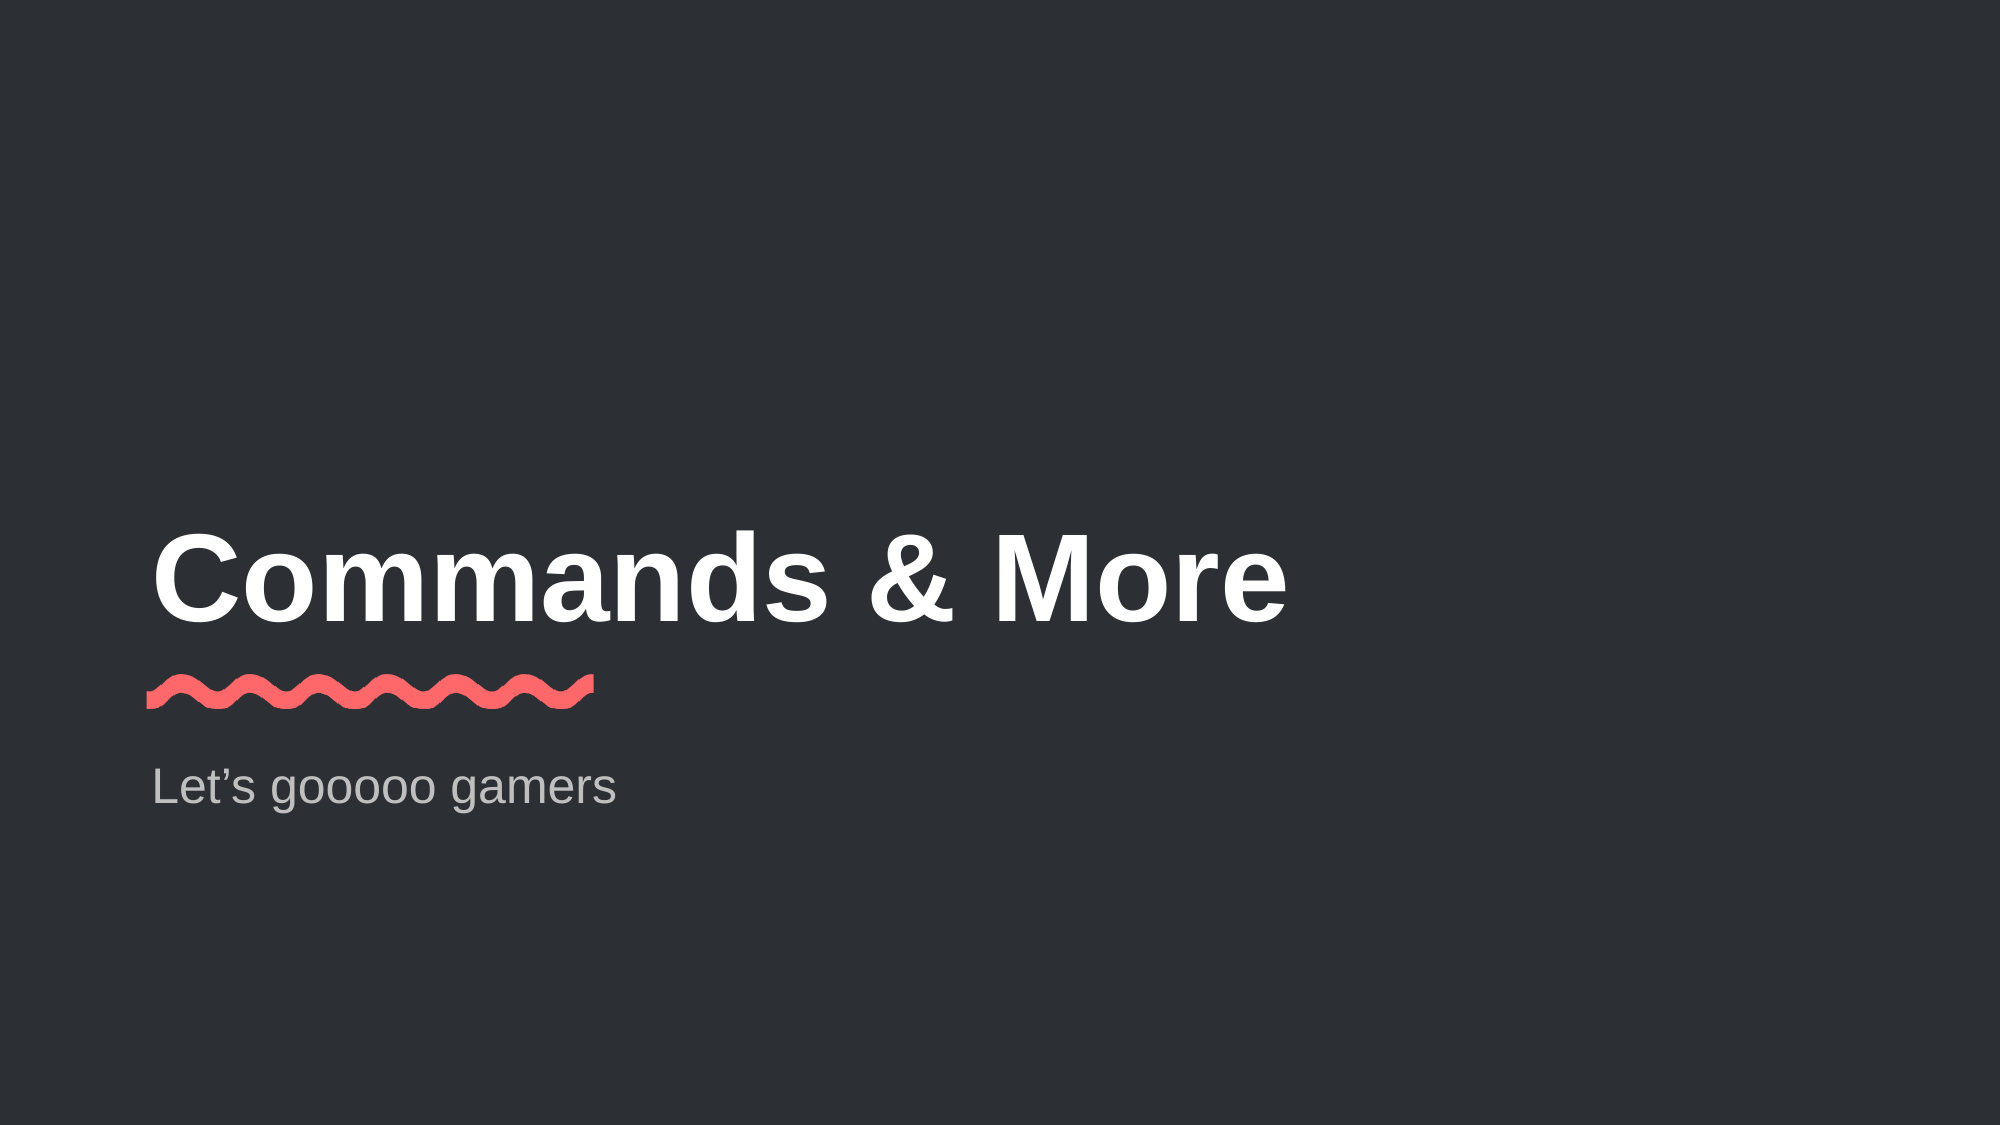

# Commands & More
Let’s gooooo gamers